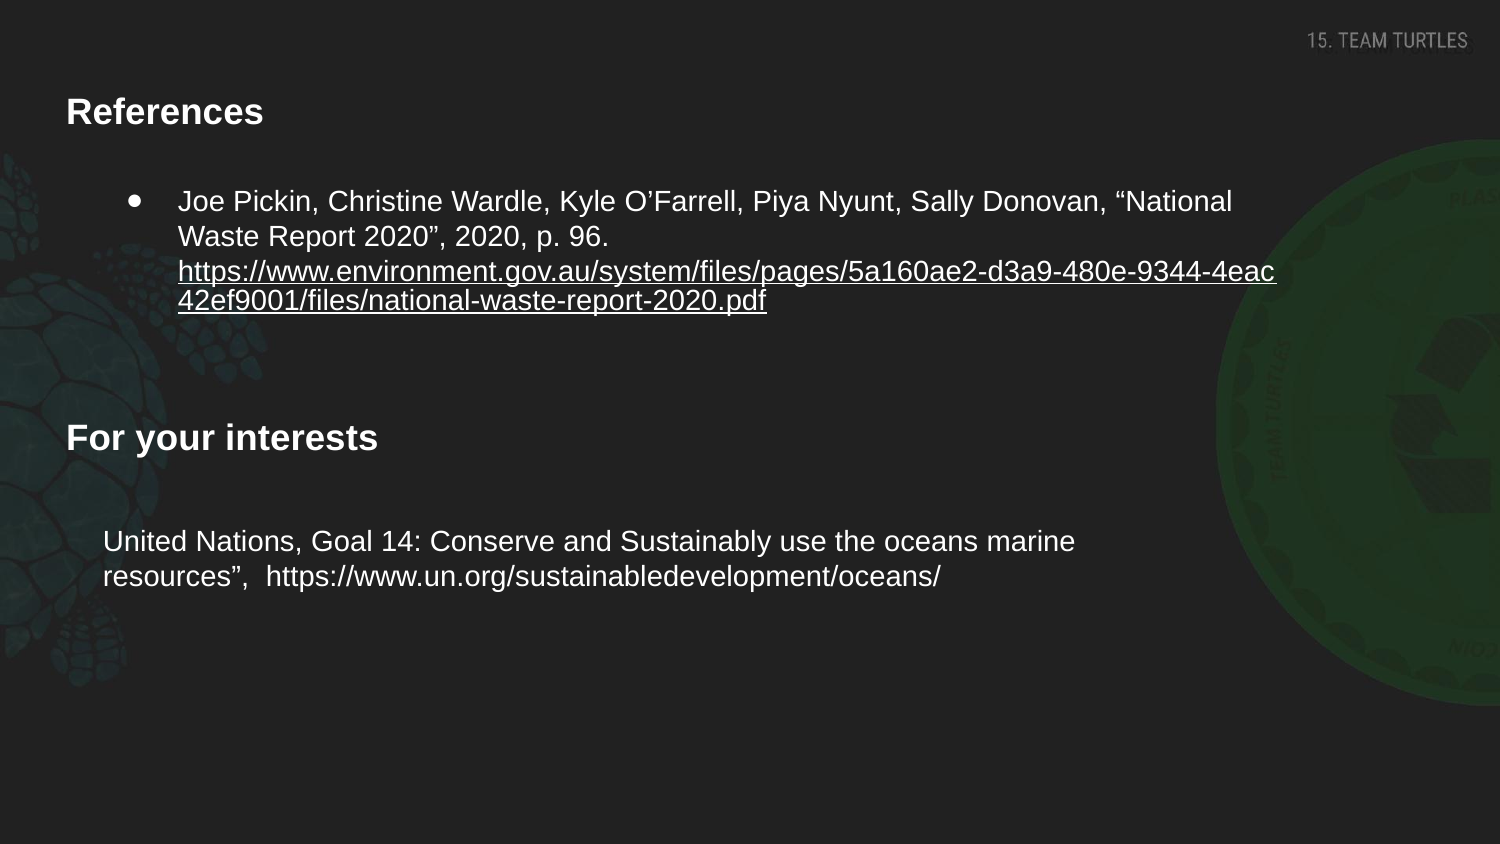

# References
Joe Pickin, Christine Wardle, Kyle O’Farrell, Piya Nyunt, Sally Donovan, “National Waste Report 2020”, 2020, p. 96. https://www.environment.gov.au/system/files/pages/5a160ae2-d3a9-480e-9344-4eac42ef9001/files/national-waste-report-2020.pdf
For your interests
United Nations, Goal 14: Conserve and Sustainably use the oceans marine resources”,  https://www.un.org/sustainabledevelopment/oceans/